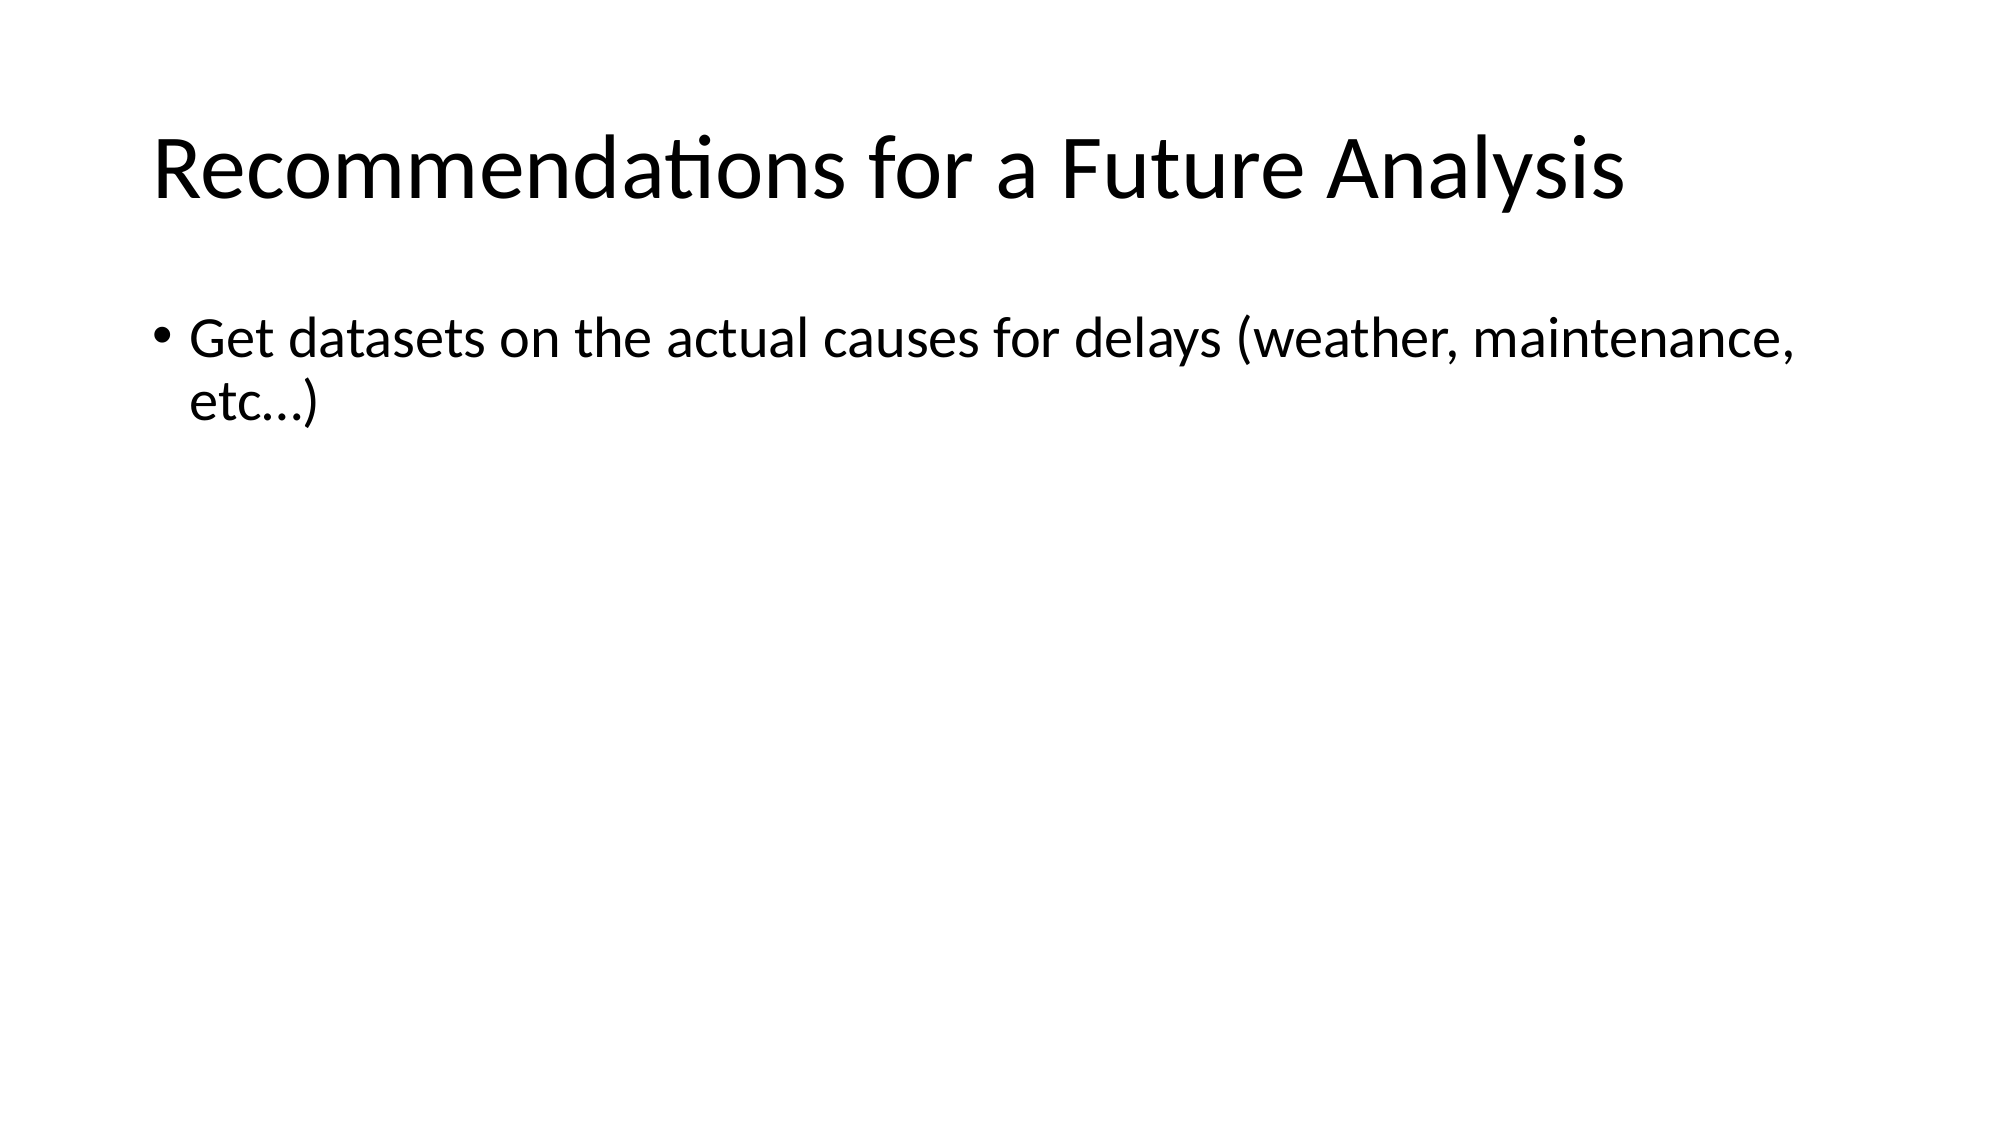

# Recommendations for a Future Analysis
Get datasets on the actual causes for delays (weather, maintenance, etc…)